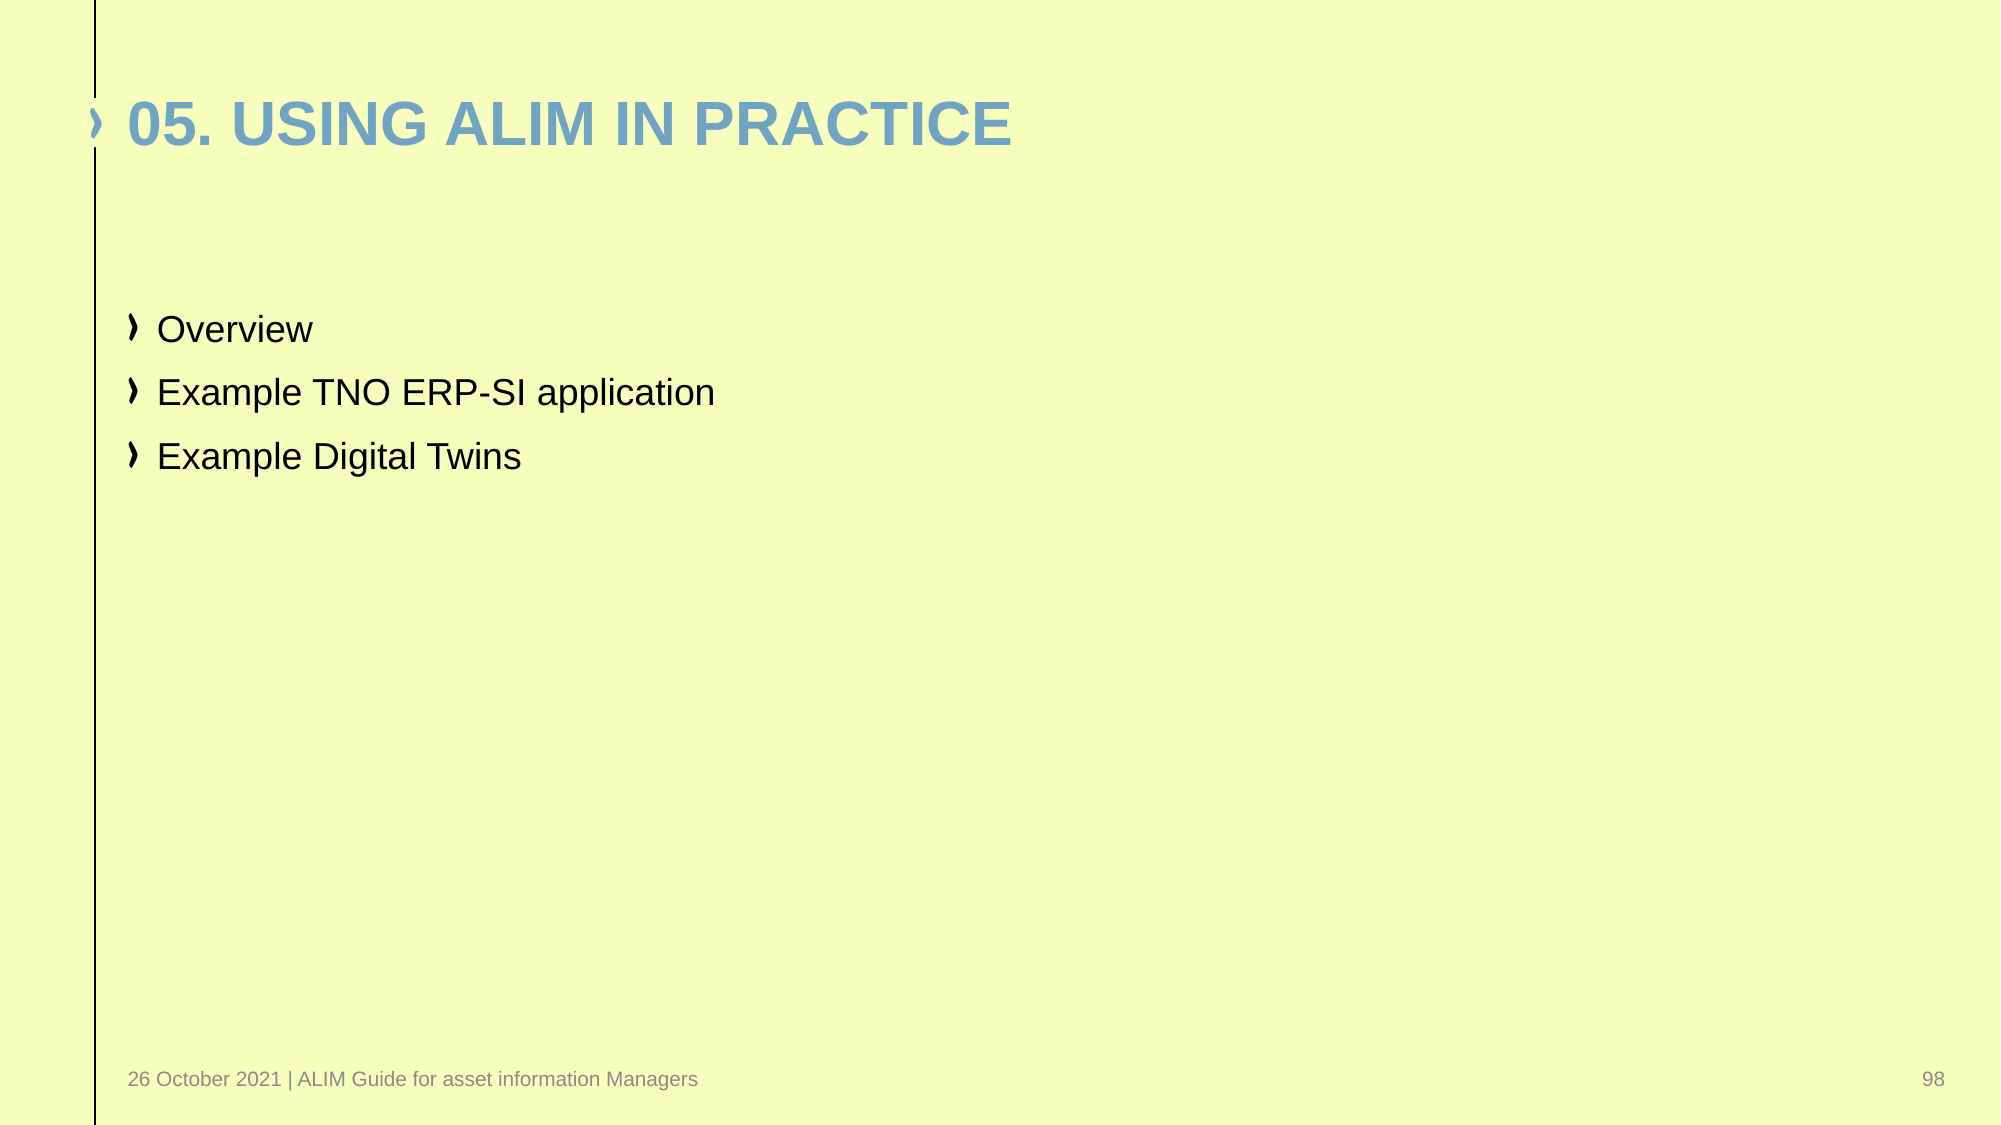

# 05. Using ALIM in practice
Overview
Example TNO ERP-SI application
Example Digital Twins
26 October 2021 | ALIM Guide for asset information Managers

98